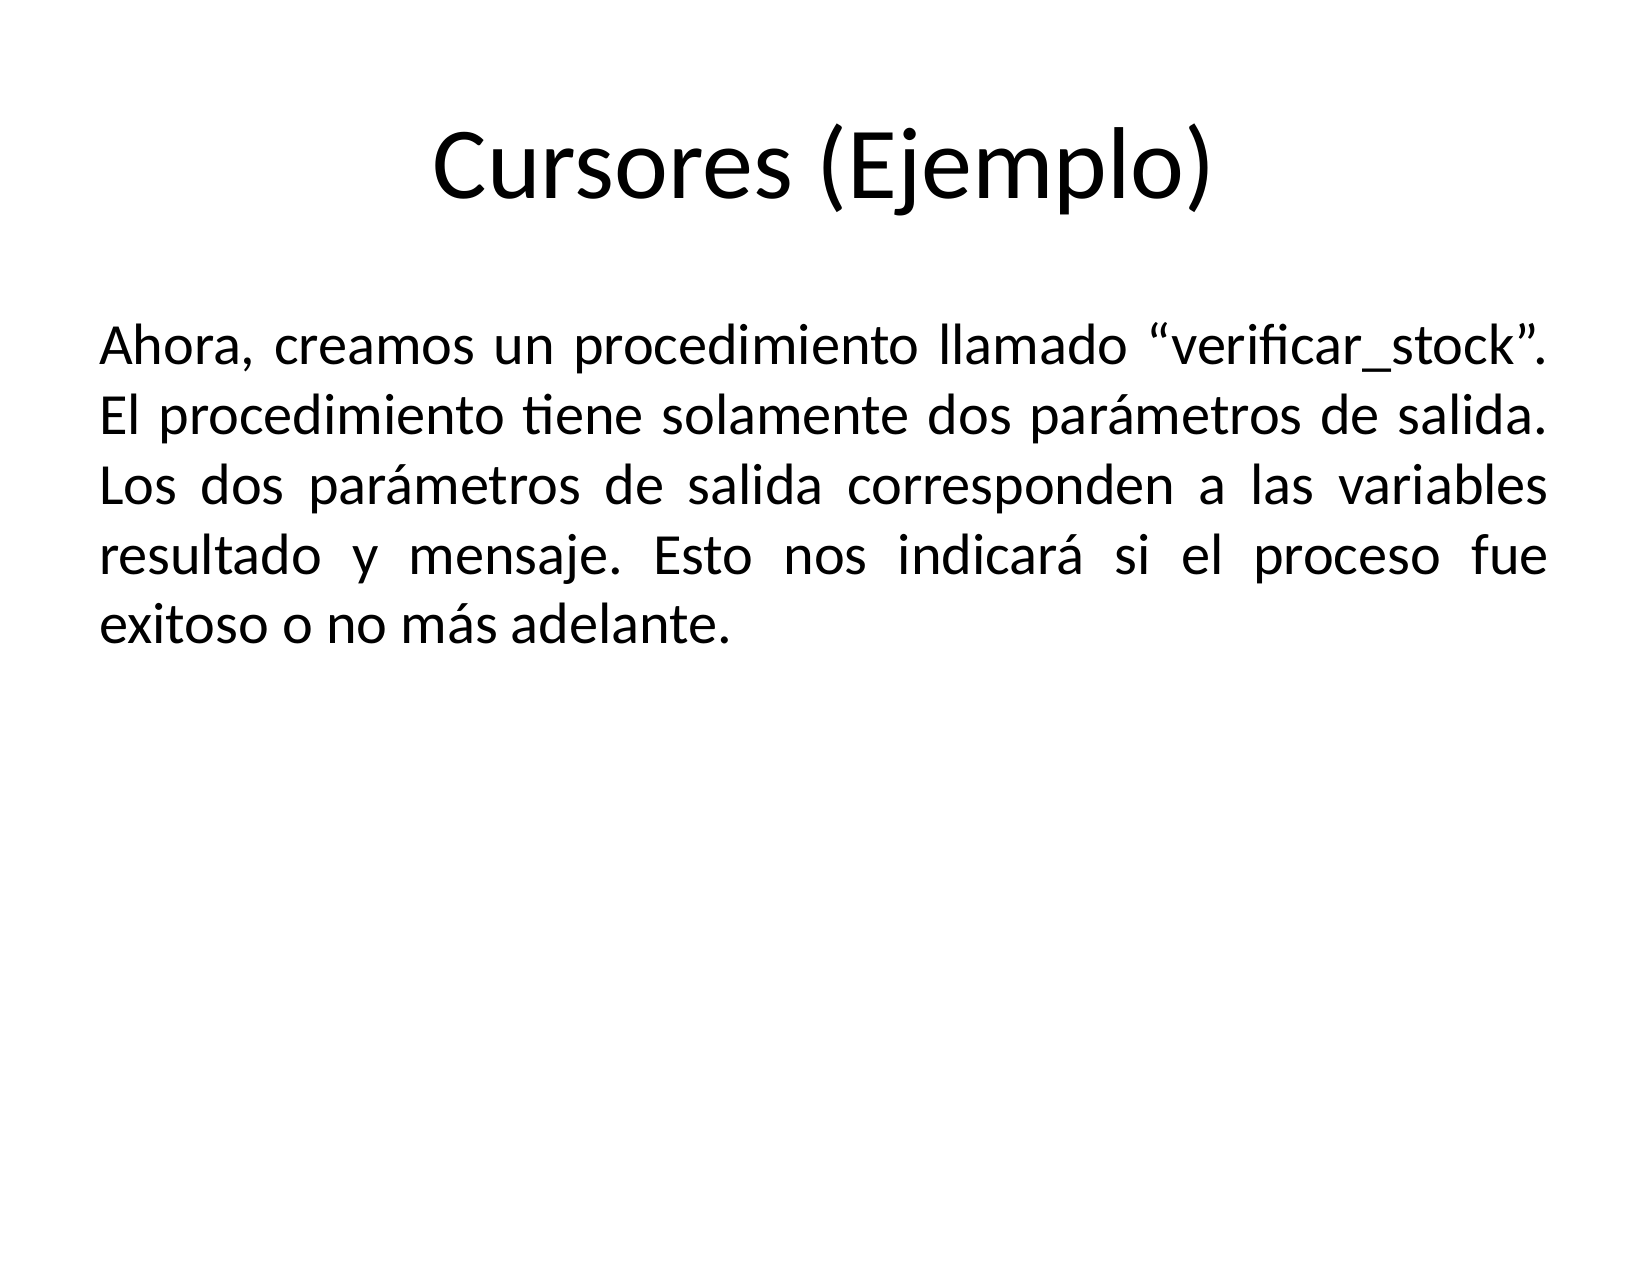

# Cursores (Ejemplo)
Ahora, creamos un procedimiento llamado “verificar_stock”. El procedimiento tiene solamente dos parámetros de salida. Los dos parámetros de salida corresponden a las variables resultado y mensaje. Esto nos indicará si el proceso fue exitoso o no más adelante.